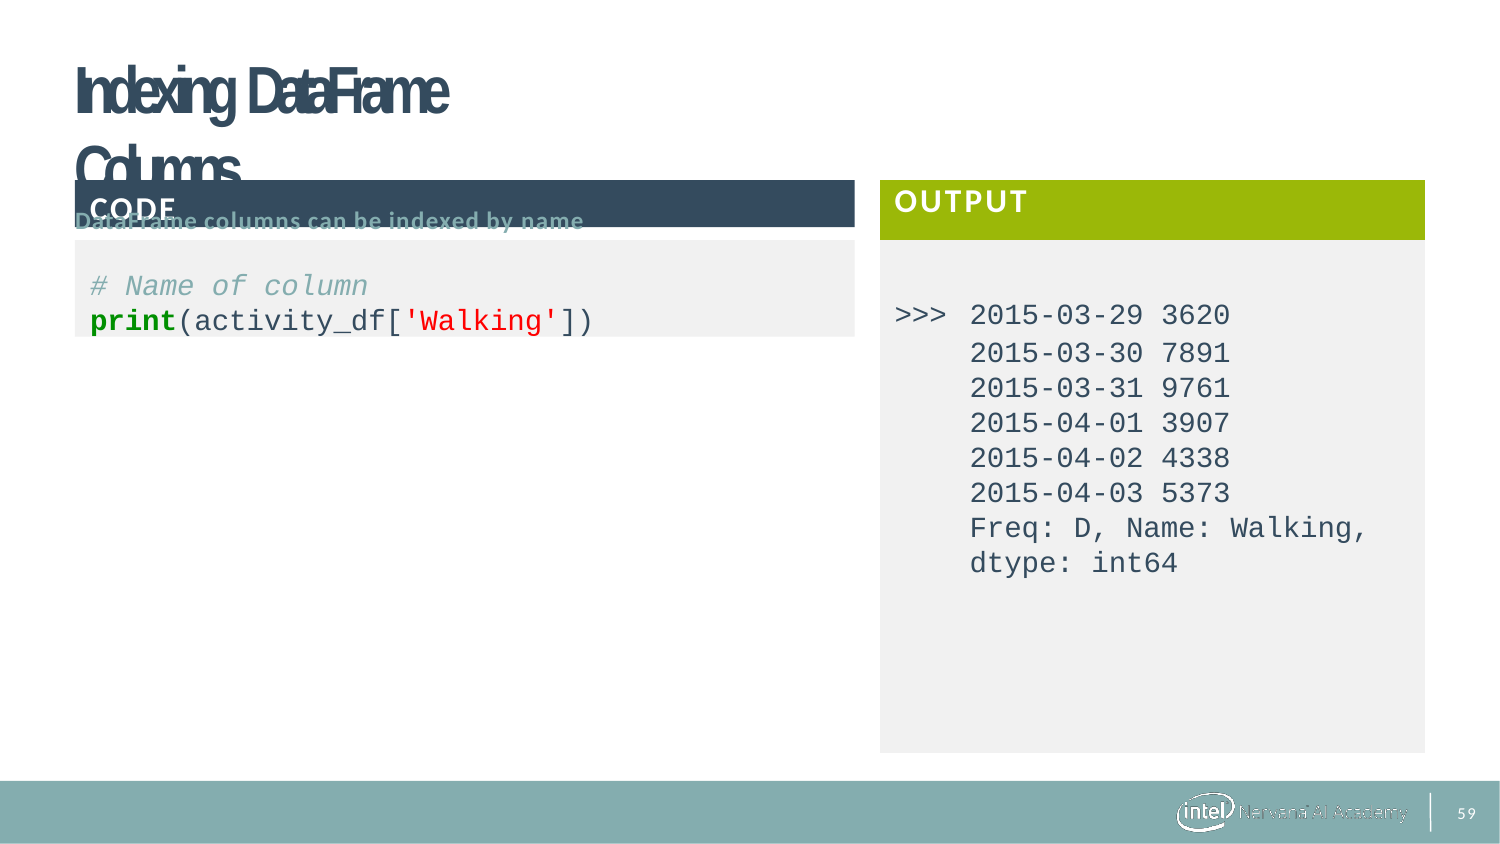

# Indexing DataFrame Columns
DataFrame columns can be indexed by name
CODE
| OUTPUT |  |
| --- | --- |
| >>> | 2015-03-29 3620 |
|  | 2015-03-30 7891 |
|  | 2015-03-31 9761 |
|  | 2015-04-01 3907 |
|  | 2015-04-02 4338 |
|  | 2015-04-03 5373 |
|  | Freq: D, Name: Walking, |
|  | dtype: int64 |
# Name of column
print(activity_df['Walking'])
59